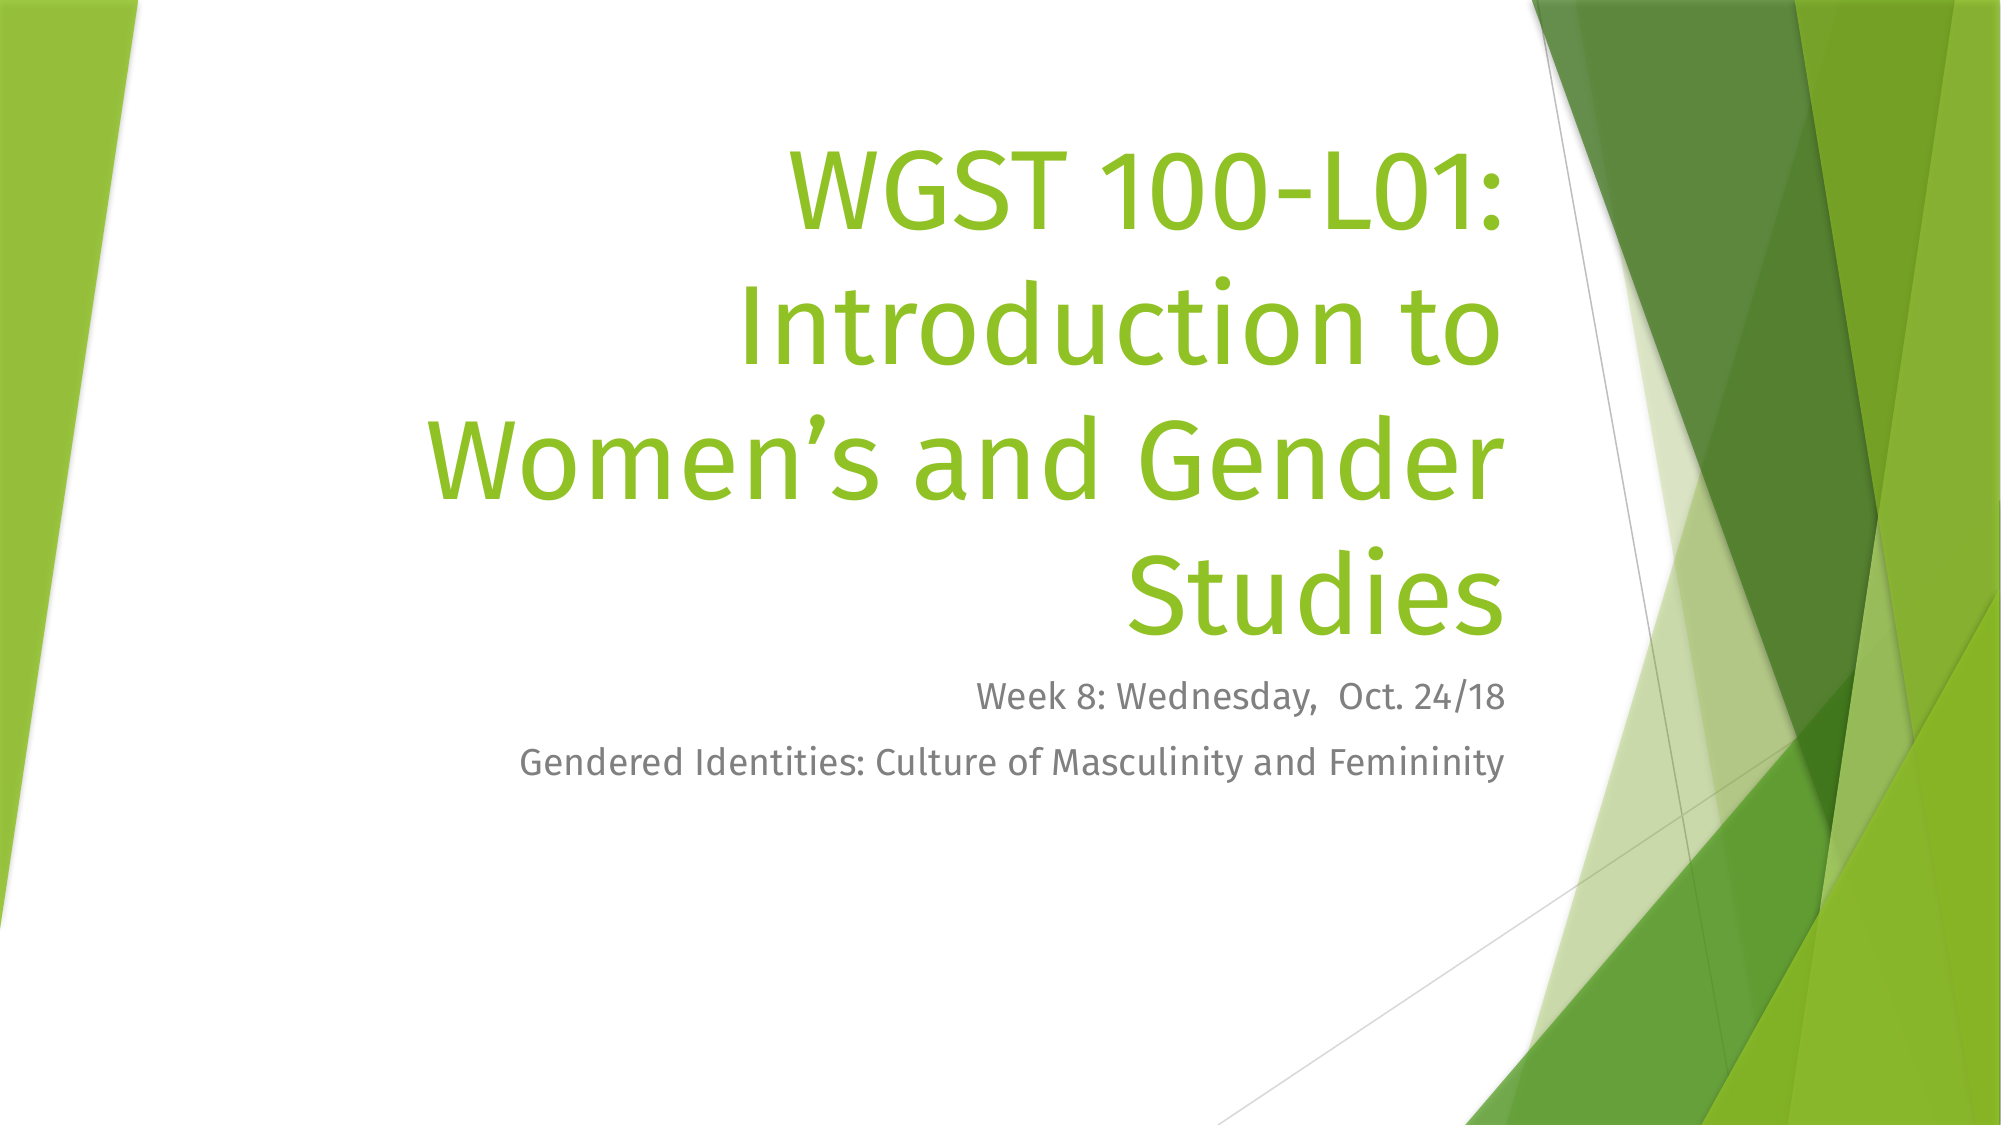

# WGST 100-L01: Introduction to Women’s and Gender Studies
Week 8: Wednesday,  Oct. 24/18
Gendered Identities: Culture of Masculinity and Femininity